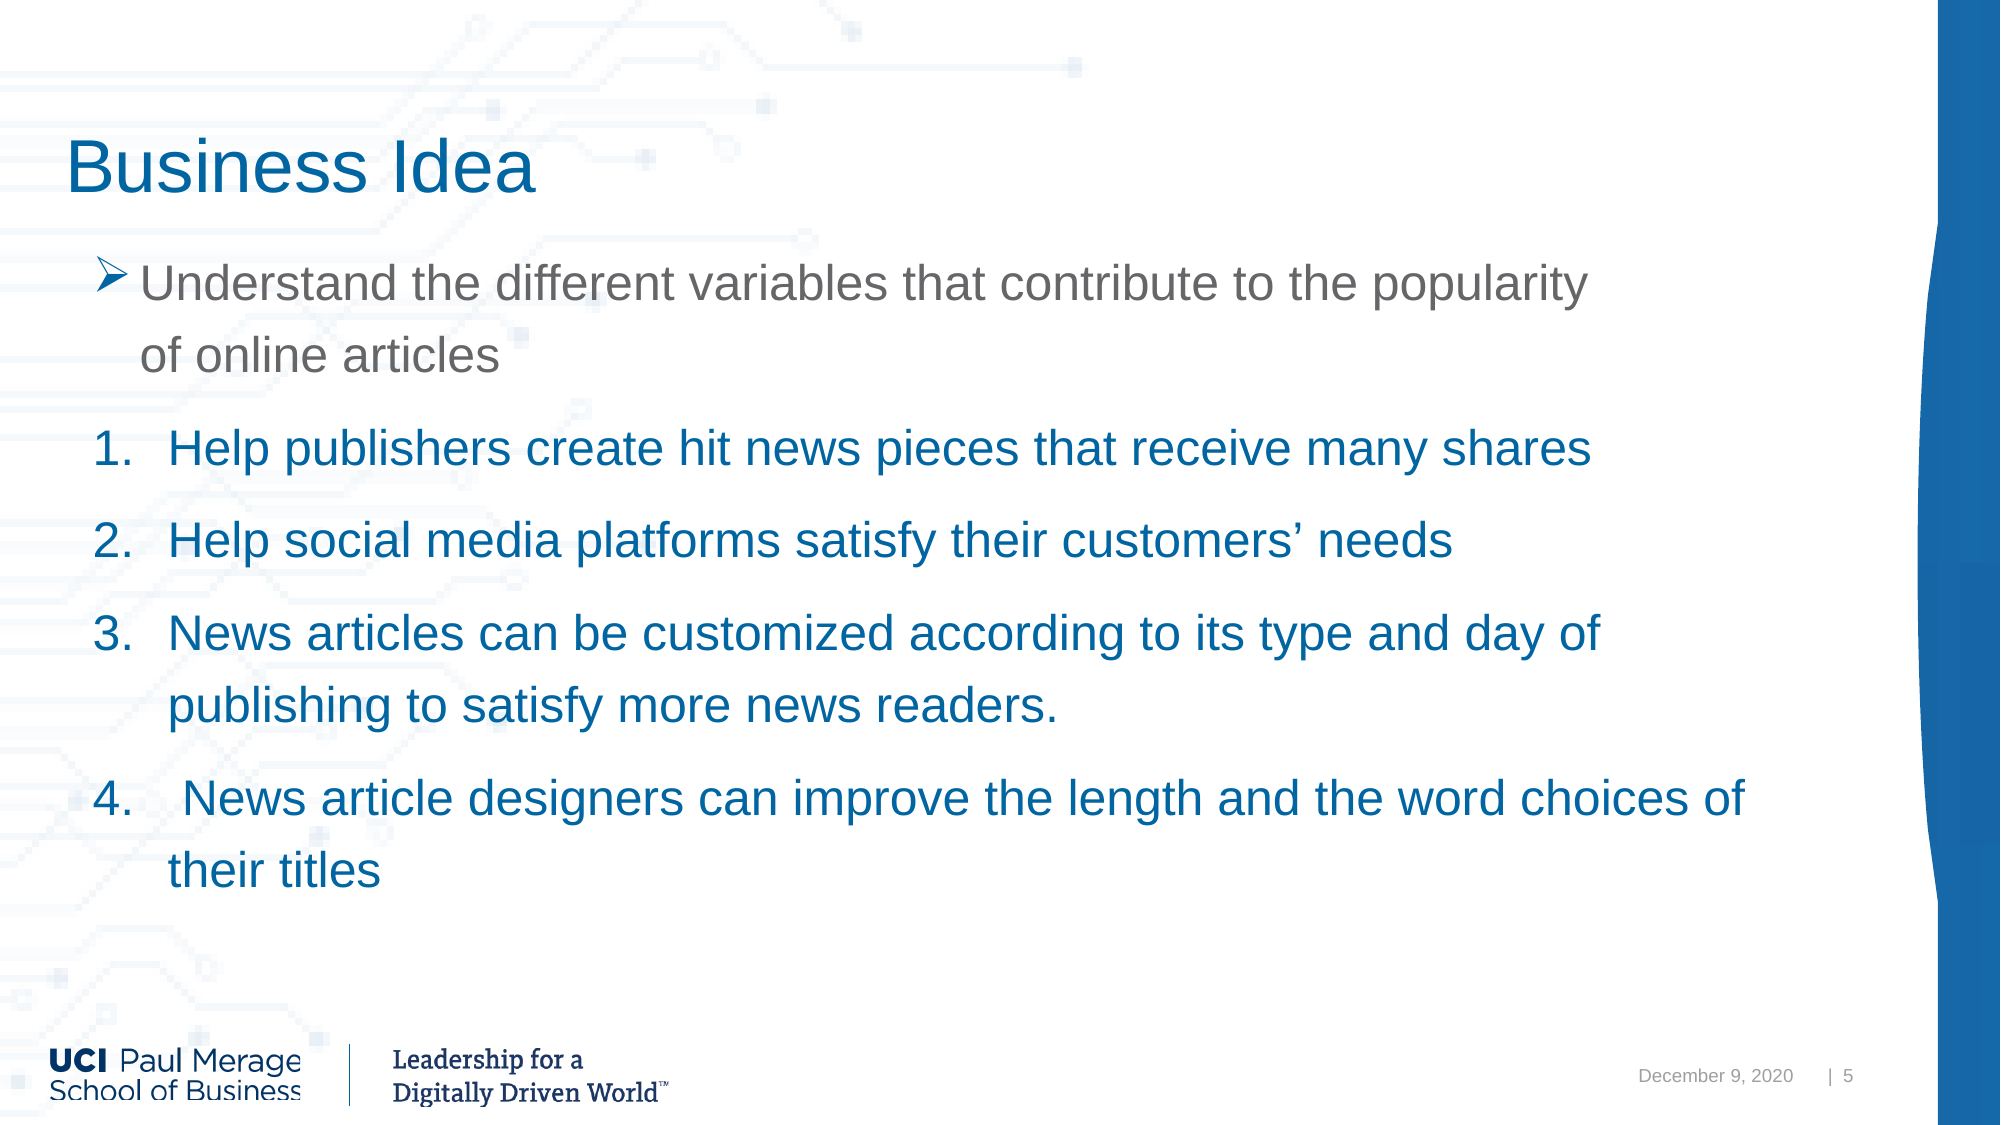

# Business Idea
Understand the different variables that contribute to the popularity of online articles
Help publishers create hit news pieces that receive many shares
Help social media platforms satisfy their customers’ needs
News articles can be customized according to its type and day of publishing to satisfy more news readers.
 News article designers can improve the length and the word choices of their titles

December 9, 2020
|  5